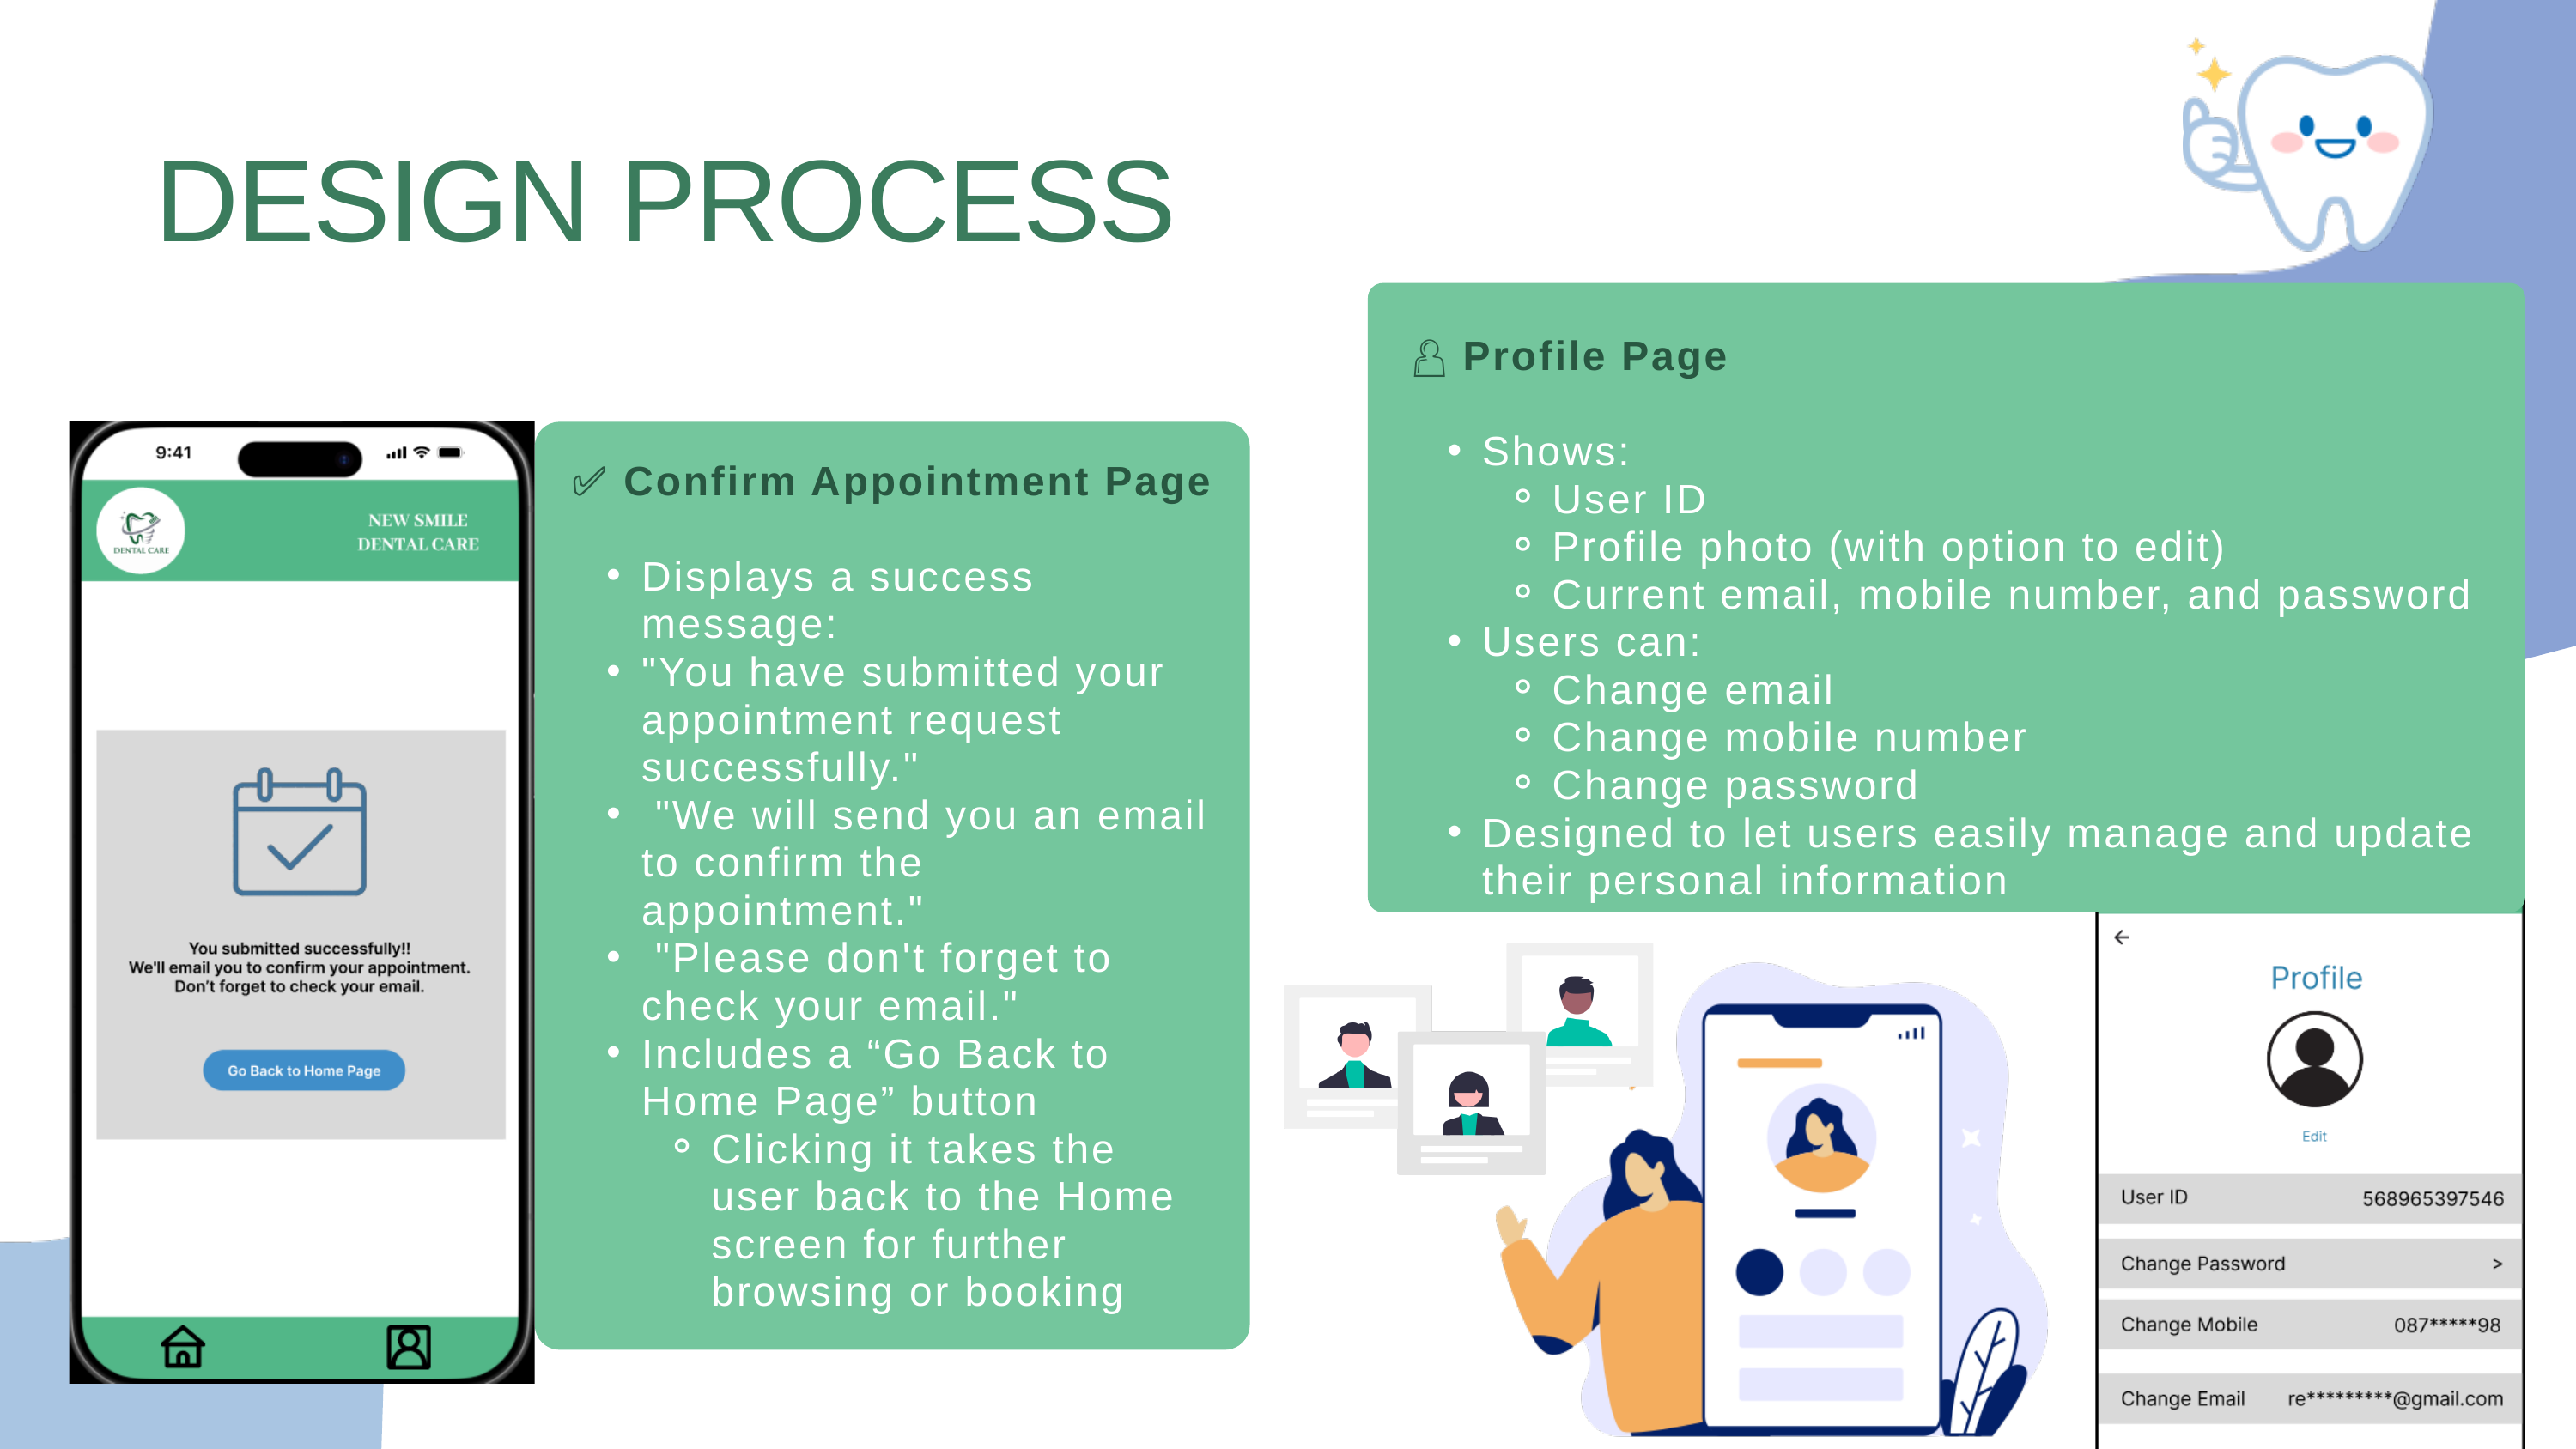

DESIGN PROCESS

👤 Profile Page

Shows:
User ID
Profile photo (with option to edit)
Current email, mobile number, and password
Users can:
Change email
Change mobile number
Change password
Designed to let users easily manage and update their personal information

✅ Confirm Appointment Page

Displays a success message:
"You have submitted your appointment request successfully."
 "We will send you an email to confirm the appointment."
 "Please don't forget to check your email."
Includes a “Go Back to Home Page” button
Clicking it takes the user back to the Home screen for further browsing or booking